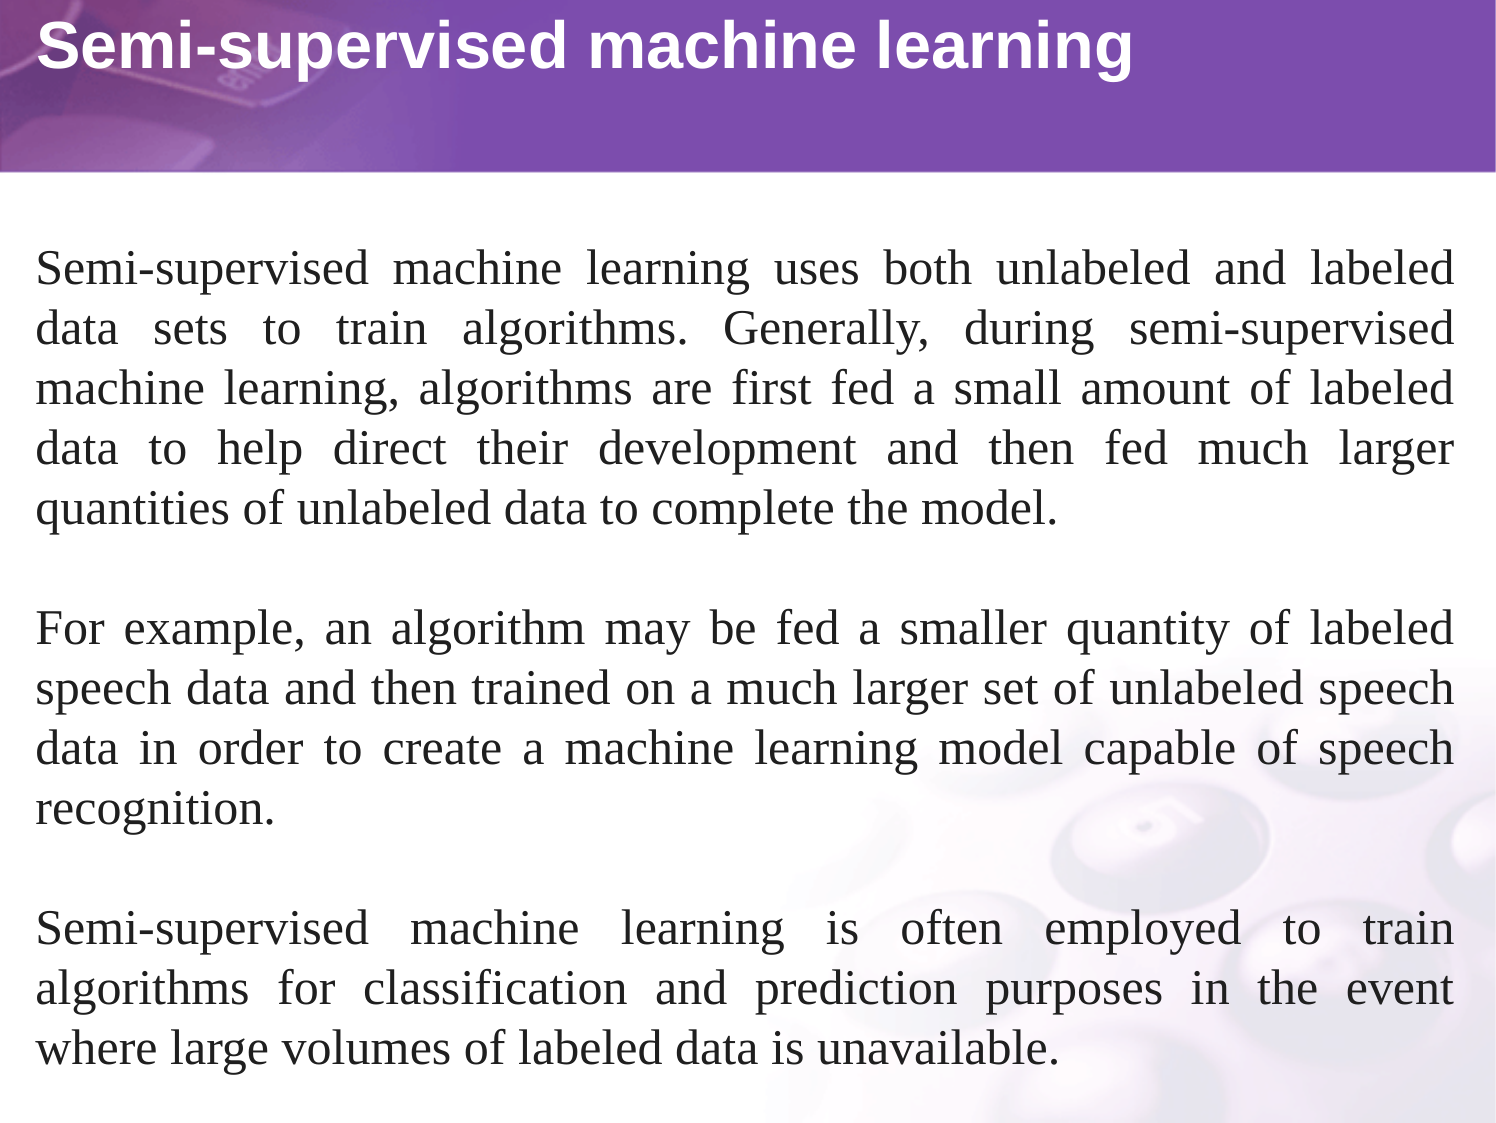

# Semi-supervised machine learning
Semi-supervised machine learning uses both unlabeled and labeled data sets to train algorithms. Generally, during semi-supervised machine learning, algorithms are first fed a small amount of labeled data to help direct their development and then fed much larger quantities of unlabeled data to complete the model.

For example, an algorithm may be fed a smaller quantity of labeled speech data and then trained on a much larger set of unlabeled speech data in order to create a machine learning model capable of speech recognition.

Semi-supervised machine learning is often employed to train algorithms for classification and prediction purposes in the event where large volumes of labeled data is unavailable.